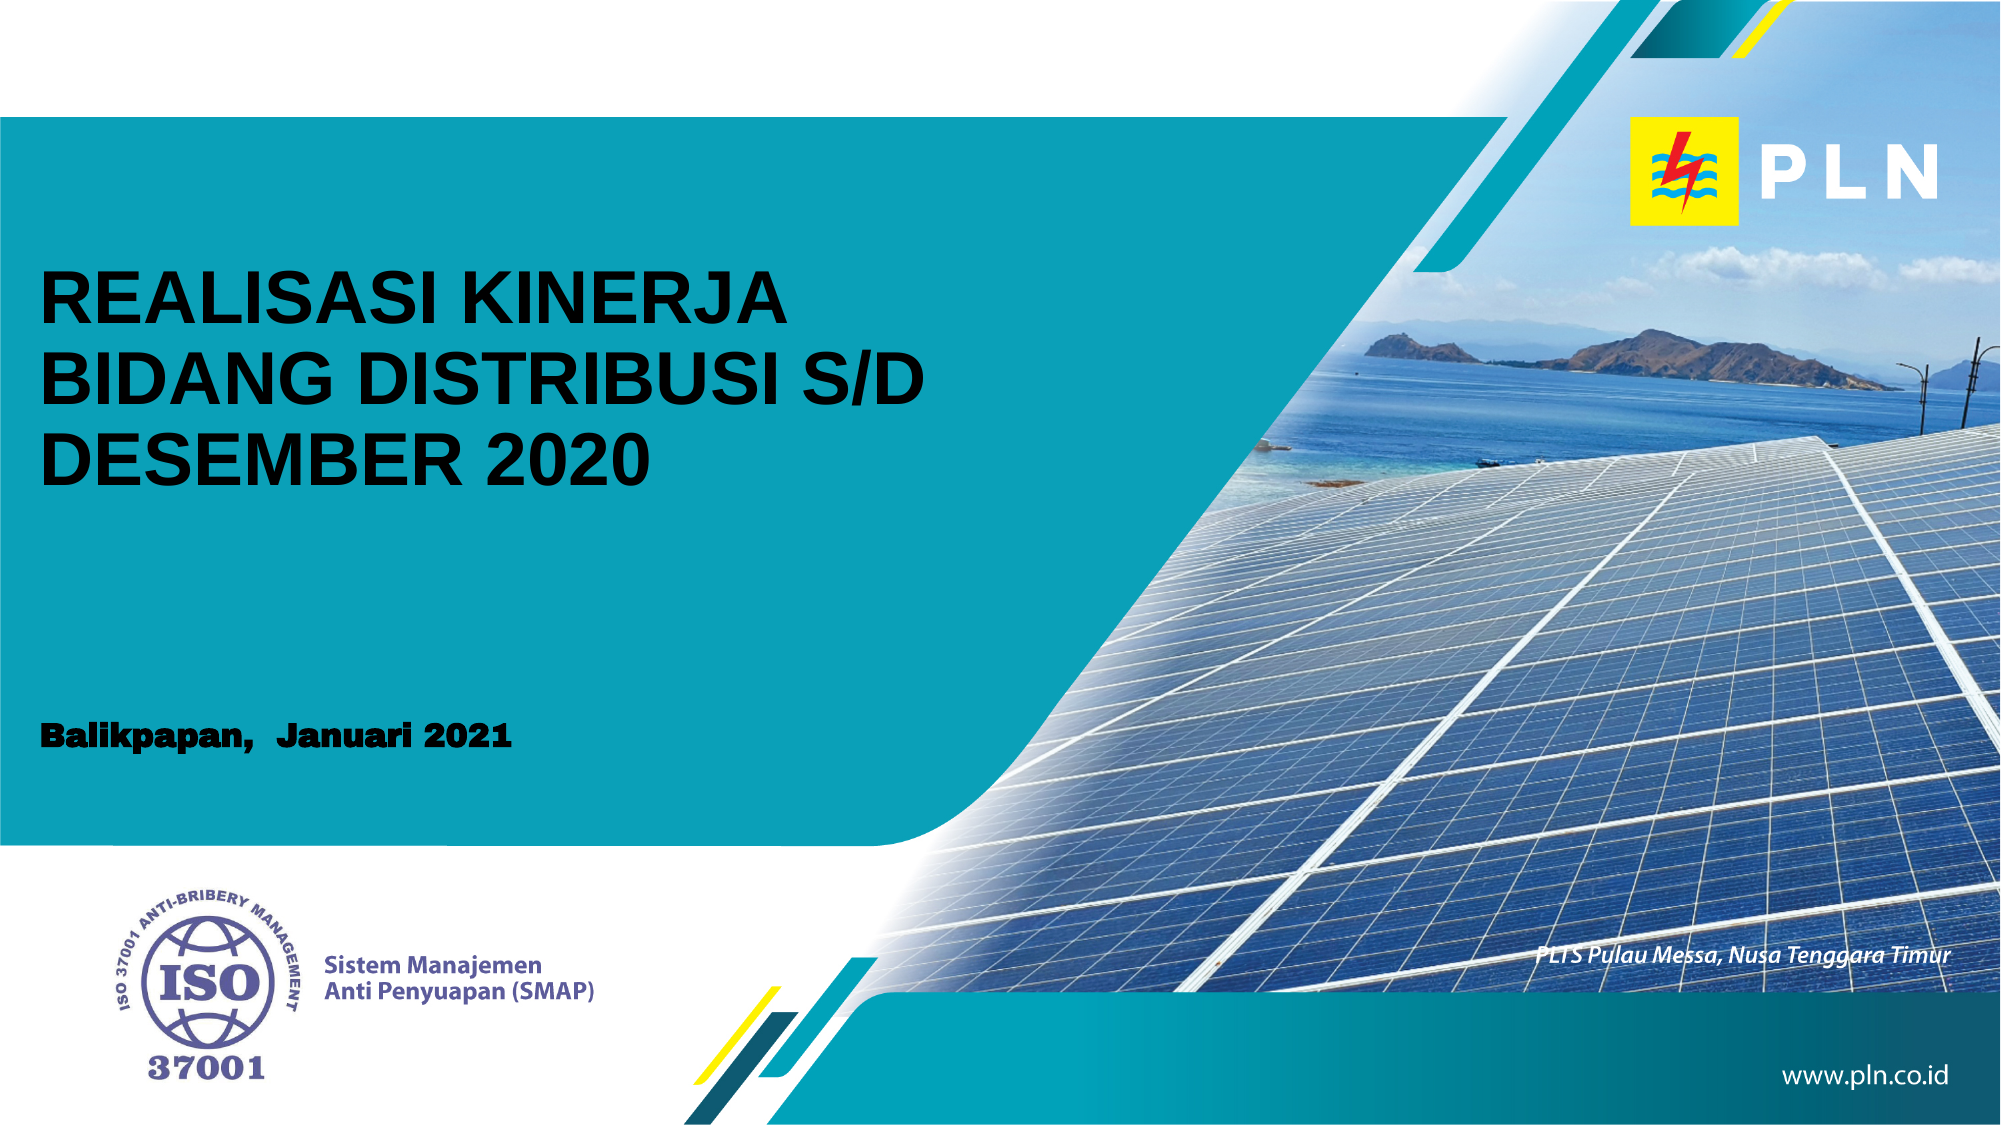

# REALISASI KINERJA BIDANG DISTRIBUSI S/D DESEMBER 2020
Balikpapan,  Januari 2021